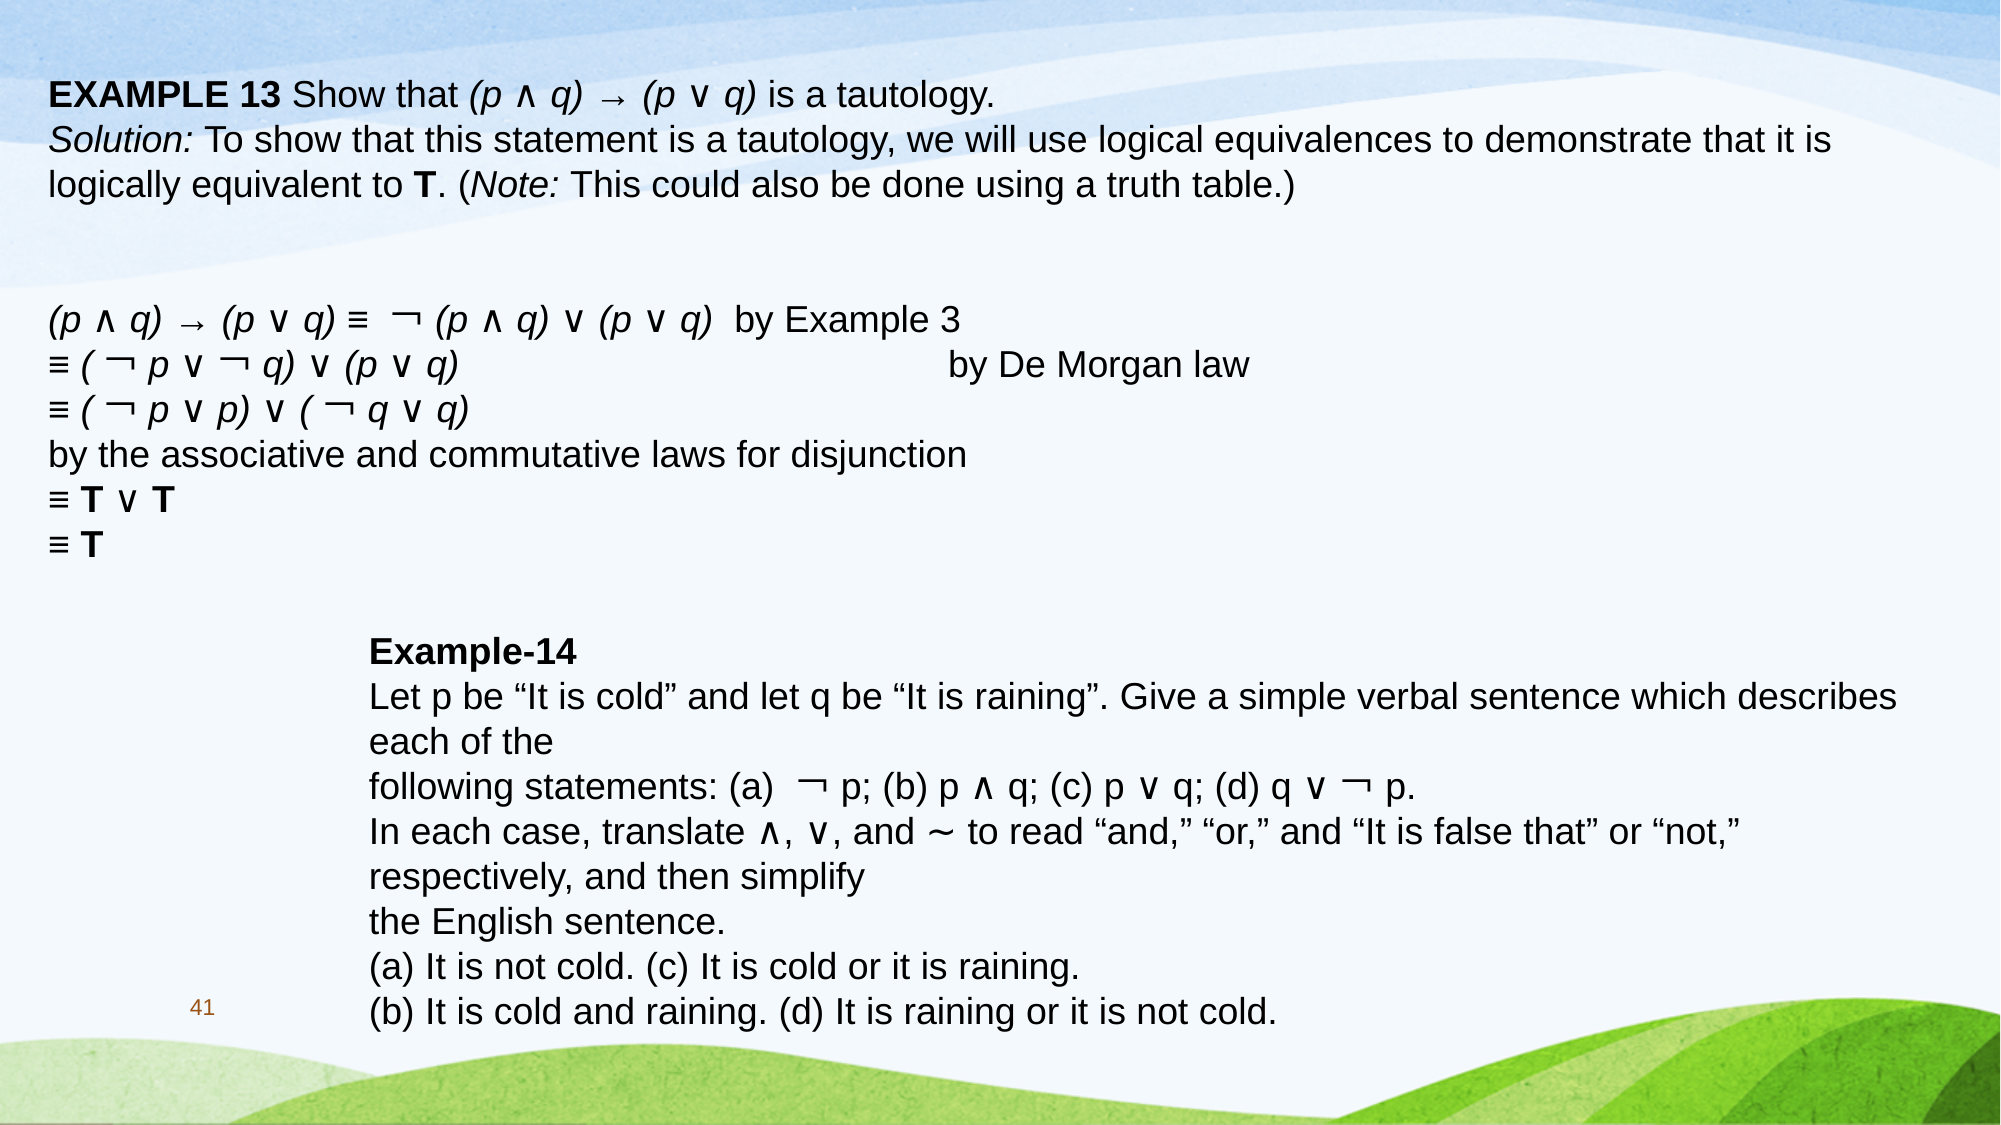

EXAMPLE 13 Show that (p ∧ q) → (p ∨ q) is a tautology.
Solution: To show that this statement is a tautology, we will use logical equivalences to demonstrate that it is logically equivalent to T. (Note: This could also be done using a truth table.)

(p ∧ q) → (p ∨ q) ≡ ￢(p ∧ q) ∨ (p ∨ q)  by Example 3
≡ (￢p ∨￢q) ∨ (p ∨ q)     			by De Morgan law
≡ (￢p ∨ p) ∨ (￢q ∨ q)
by the associative and commutative laws for disjunction
≡ T ∨ T
≡ T
Example-14
Let p be “It is cold” and let q be “It is raining”. Give a simple verbal sentence which describes each of the
following statements: (a) ￢p; (b) p ∧ q; (c) p ∨ q; (d) q ∨￢p.
In each case, translate ∧, ∨, and ∼ to read “and,” “or,” and “It is false that” or “not,” respectively, and then simplify
the English sentence.
(a) It is not cold. (c) It is cold or it is raining.
(b) It is cold and raining. (d) It is raining or it is not cold.
41